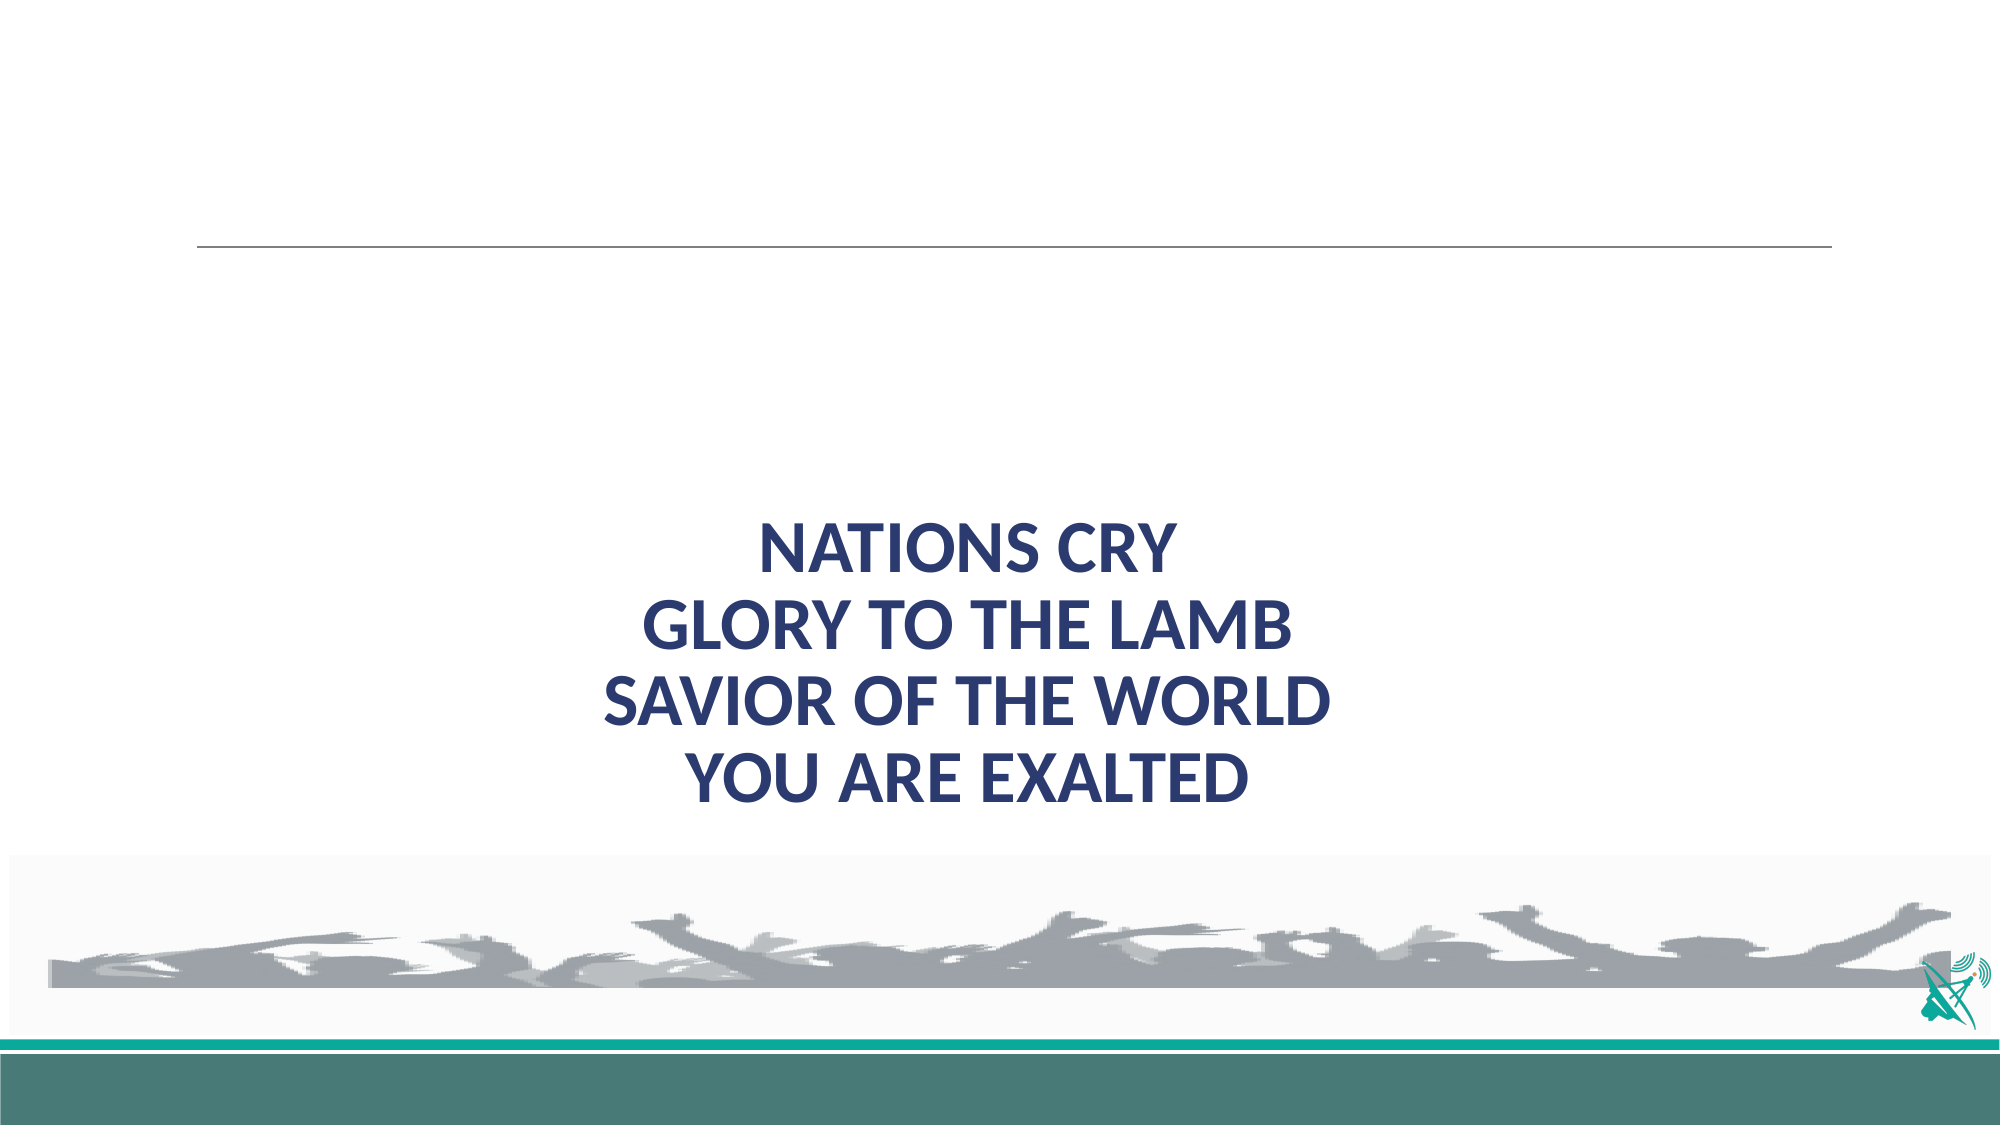

# NATIONS CRY GLORY TO THE LAMB SAVIOR OF THE WORLD YOU ARE EXALTED